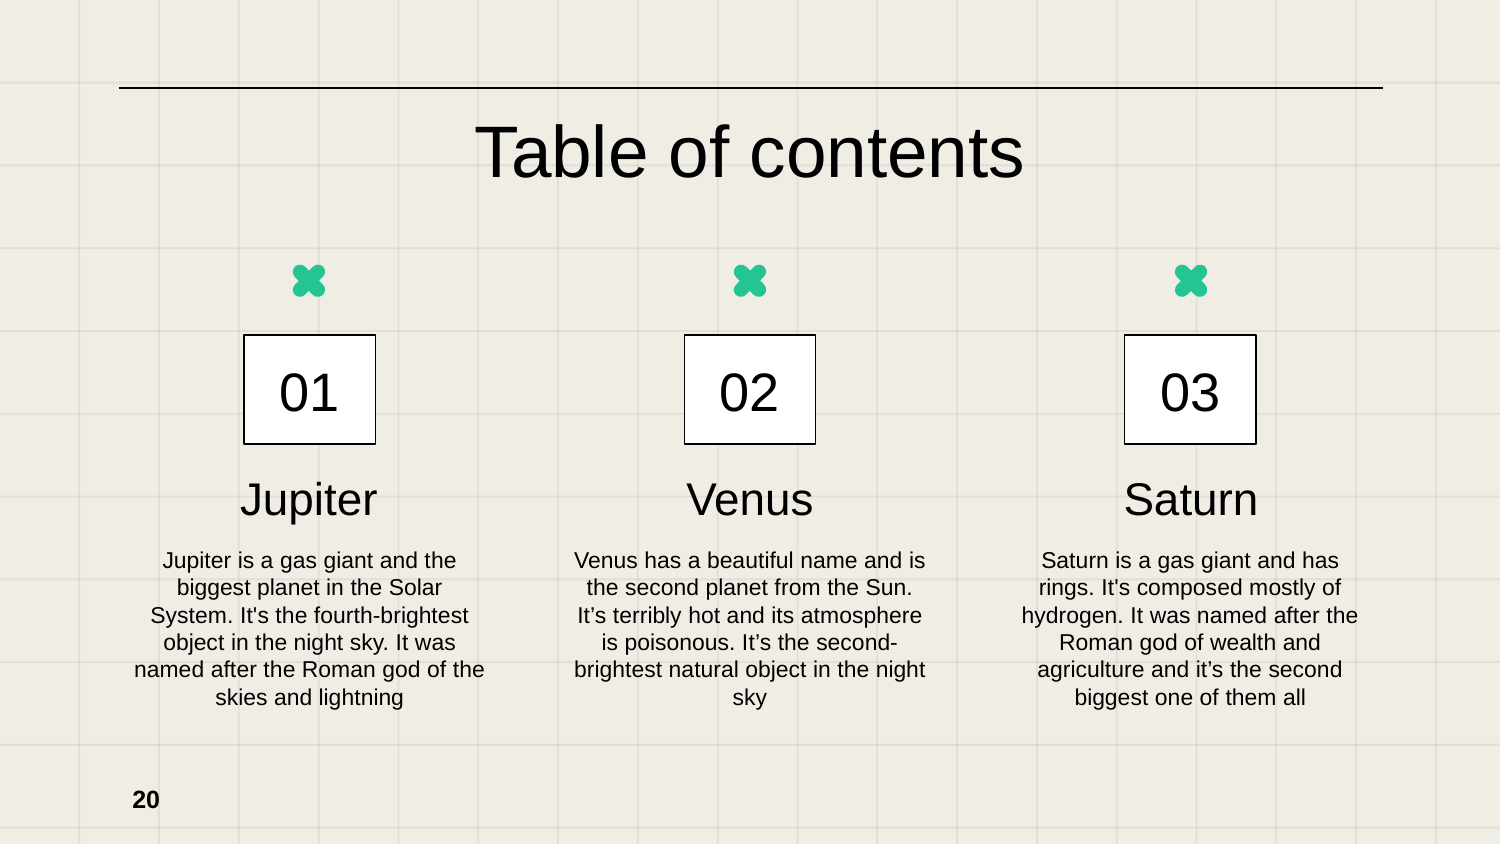

Table of contents

# 01
02
03
Jupiter
Venus
Saturn
Jupiter is a gas giant and the biggest planet in the Solar System. It's the fourth-brightest object in the night sky. It was named after the Roman god of the skies and lightning
Venus has a beautiful name and is the second planet from the Sun. It’s terribly hot and its atmosphere is poisonous. It’s the second-brightest natural object in the night sky
Saturn is a gas giant and has rings. It's composed mostly of hydrogen. It was named after the Roman god of wealth and agriculture and it’s the second biggest one of them all
20